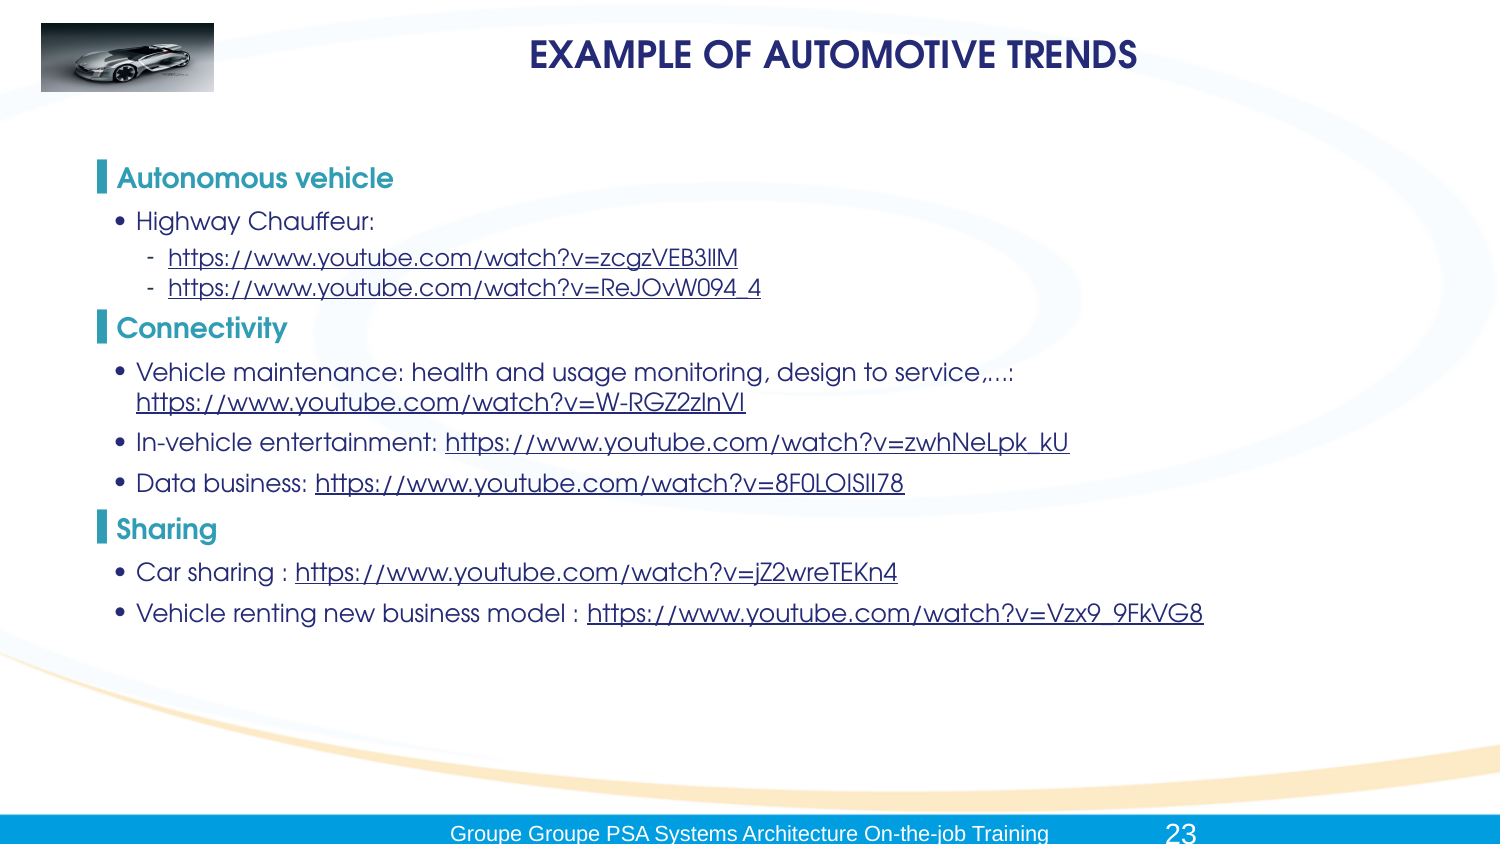

# EXAMPLE OF AUTOMOTIVE TRENDS
Autonomous vehicle
Highway Chauffeur:
https://www.youtube.com/watch?v=zcgzVEB3llM
https://www.youtube.com/watch?v=ReJOvW094_4
Connectivity
Vehicle maintenance: health and usage monitoring, design to service,…: https://www.youtube.com/watch?v=W-RGZ2zlnVI
In-vehicle entertainment: https://www.youtube.com/watch?v=zwhNeLpk_kU
Data business: https://www.youtube.com/watch?v=8F0LOISII78
Sharing
Car sharing : https://www.youtube.com/watch?v=jZ2wreTEKn4
Vehicle renting new business model : https://www.youtube.com/watch?v=Vzx9_9FkVG8
23
Groupe Groupe PSA Systems Architecture On-the-job Training